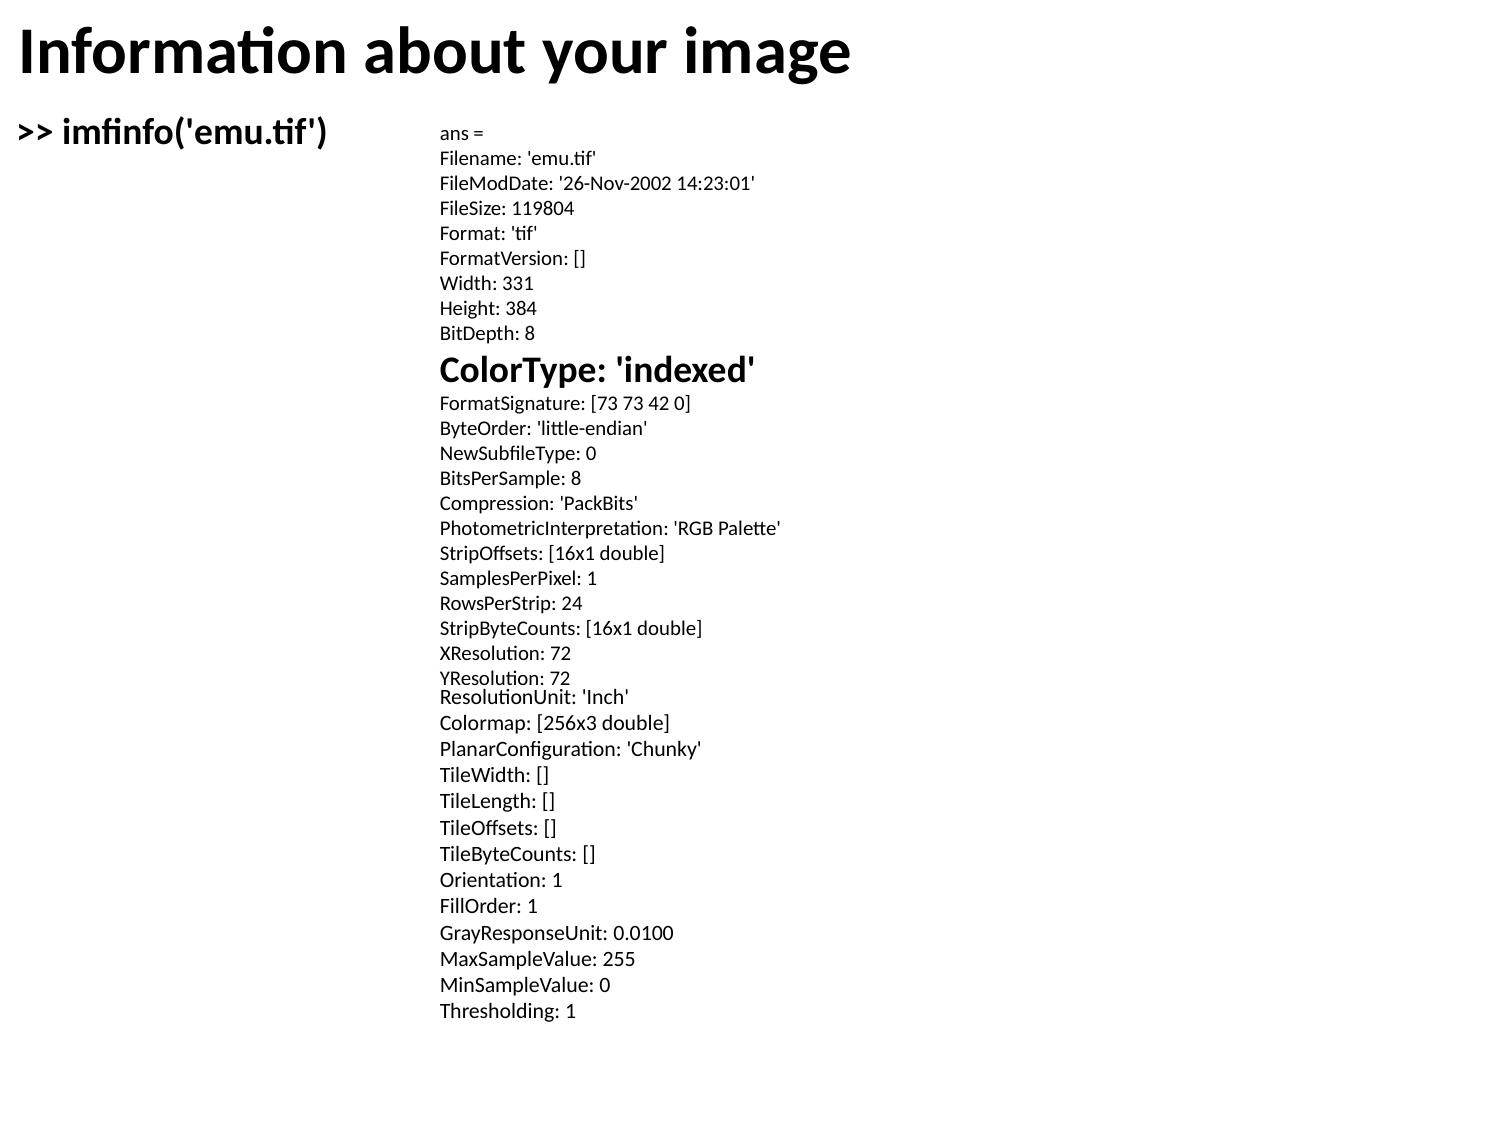

Information about your image
>> imfinfo('emu.tif')
ans =
Filename: 'emu.tif'
FileModDate: '26-Nov-2002 14:23:01'
FileSize: 119804
Format: 'tif'
FormatVersion: []
Width: 331
Height: 384
BitDepth: 8
ColorType: 'indexed'
FormatSignature: [73 73 42 0]
ByteOrder: 'little-endian'
NewSubfileType: 0
BitsPerSample: 8
Compression: 'PackBits'
PhotometricInterpretation: 'RGB Palette'
StripOffsets: [16x1 double]
SamplesPerPixel: 1
RowsPerStrip: 24
StripByteCounts: [16x1 double]
XResolution: 72
YResolution: 72

ResolutionUnit: 'Inch'
Colormap: [256x3 double]
PlanarConfiguration: 'Chunky'
TileWidth: []
TileLength: []
TileOffsets: []
TileByteCounts: []
Orientation: 1
FillOrder: 1
GrayResponseUnit: 0.0100
MaxSampleValue: 255
MinSampleValue: 0
Thresholding: 1